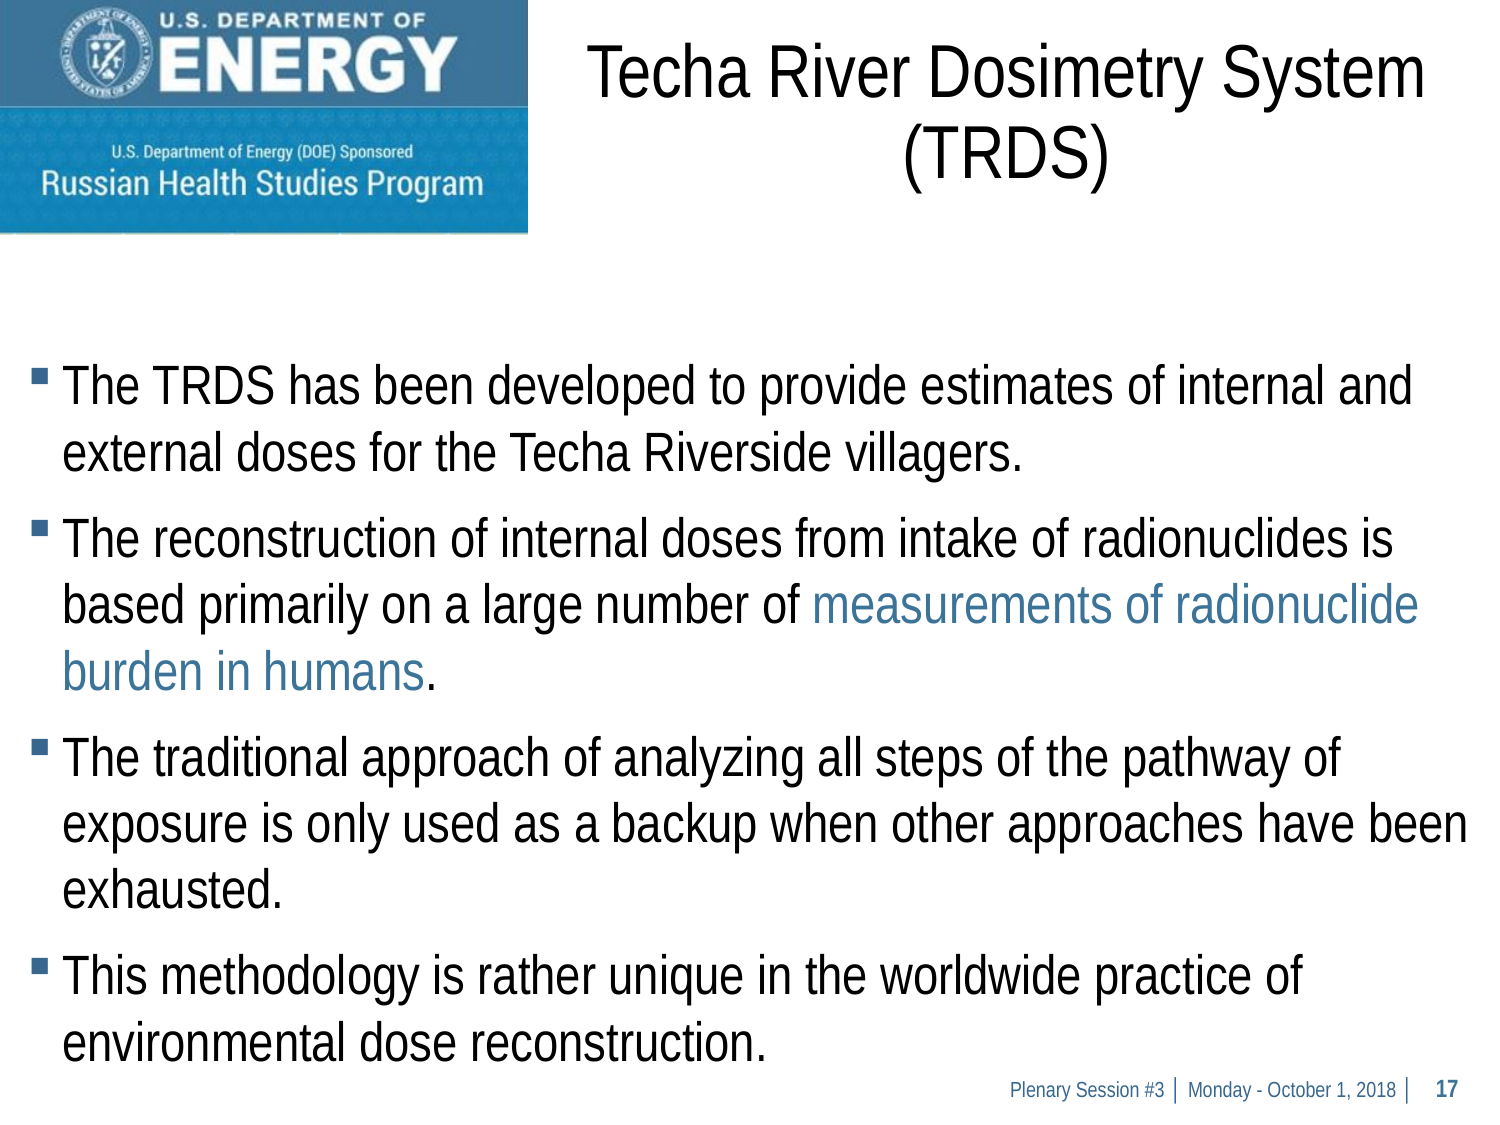

# Techa River Dosimetry System (TRDS)
The TRDS has been developed to provide estimates of internal and external doses for the Techa Riverside villagers.
The reconstruction of internal doses from intake of radionuclides is based primarily on a large number of measurements of radionuclide burden in humans.
The traditional approach of analyzing all steps of the pathway of exposure is only used as a backup when other approaches have been exhausted.
This methodology is rather unique in the worldwide practice of environmental dose reconstruction.

17